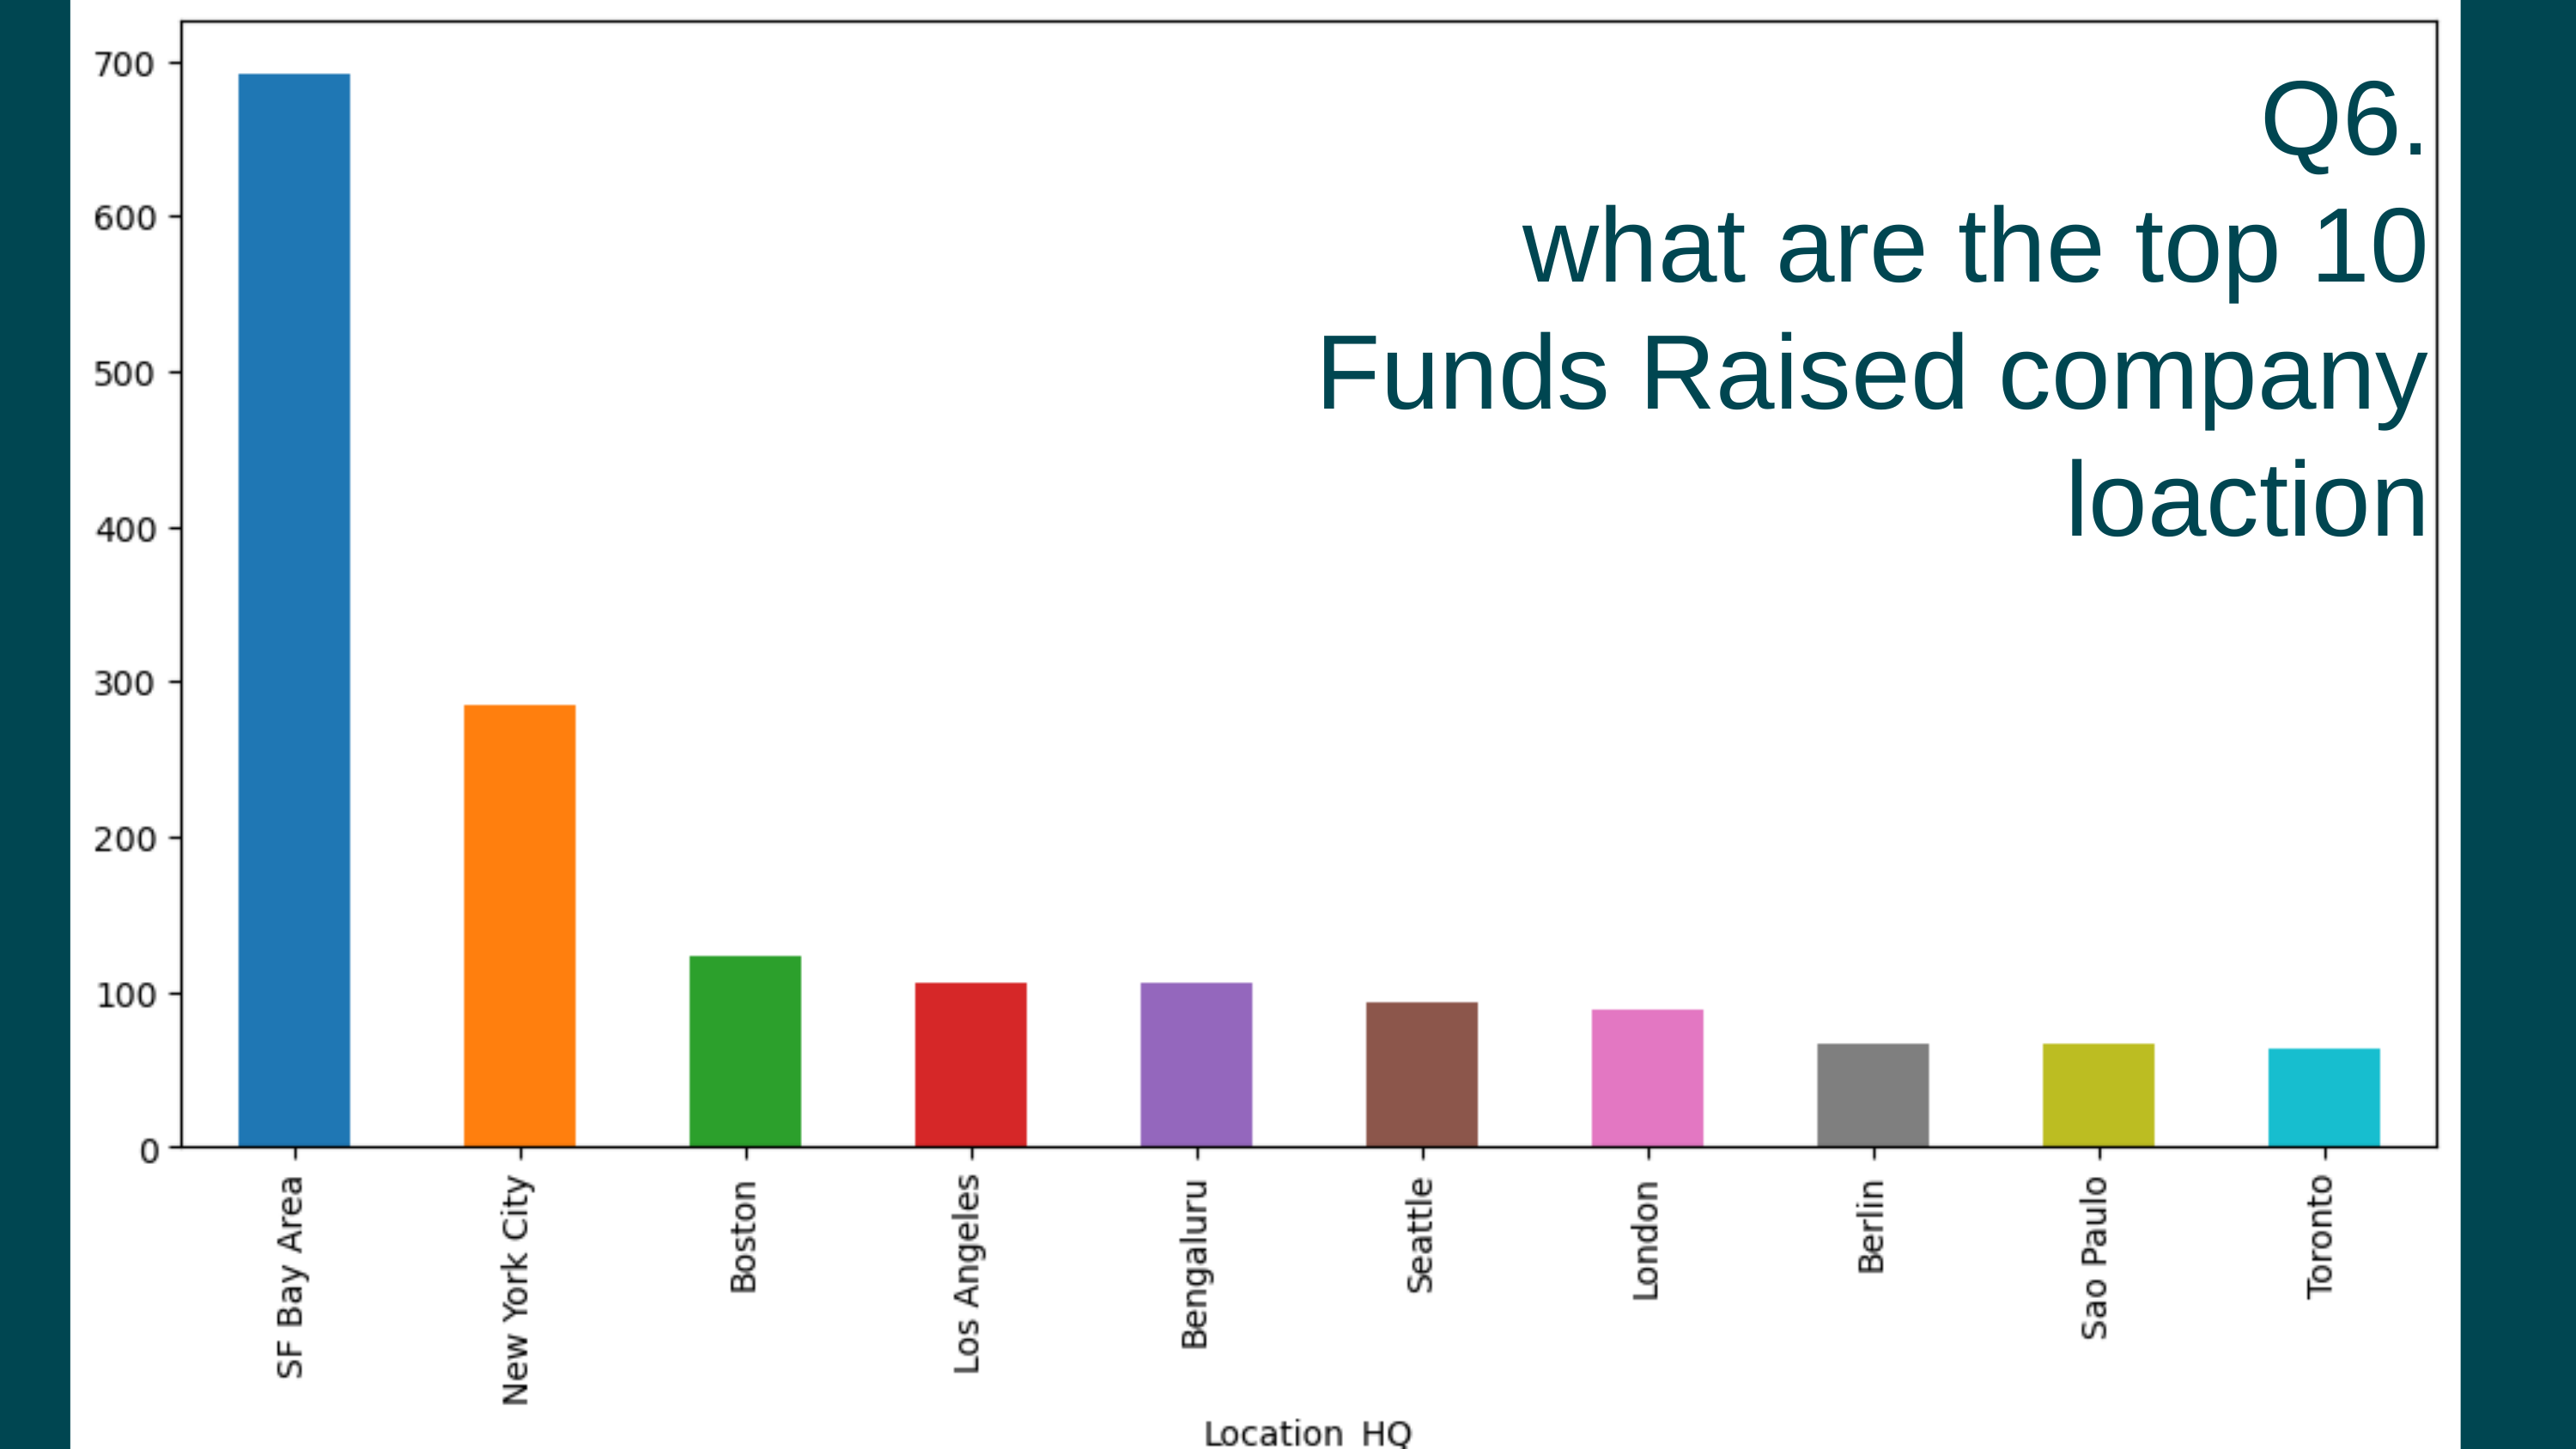

Q6.
  what are the top 10 Funds Raised company loaction